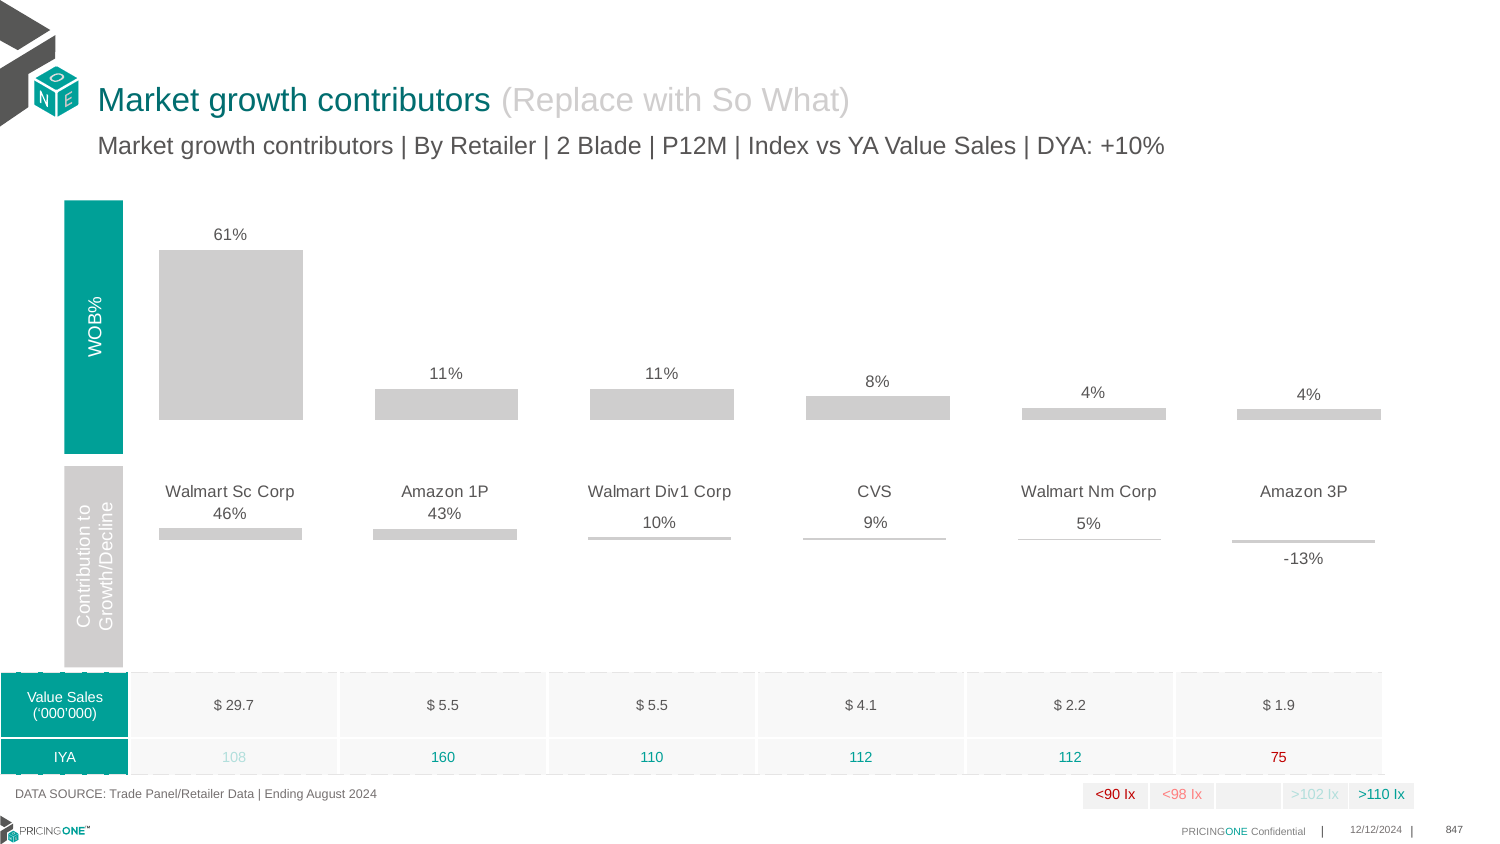

# Market growth contributors (Replace with So What)
Market growth contributors | By Retailer | 2 Blade | P12M | Index vs YA Value Sales | DYA: +10%

### Chart

| Category | WoB % |
|---|---|
| Walmart Sc Corp | 0.6081168291386542 |
| Amazon 1P | 0.11232894578434127 |
| Walmart Div1 Corp | 0.11221643840328378 |
| CVS | 0.08453038866335089 |
| Walmart Nm Corp | 0.04437344342608828 |
| Amazon 3P | 0.03843395458428164 |
WOB%

### Chart

| Category | Growth Contribution |
|---|---|
| Walmart Sc Corp | 0.45664440158504 |
| Amazon 1P | 0.43155490985121575 |
| Walmart Div1 Corp | 0.10279763286072435 |
| CVS | 0.08996506123856518 |
| Walmart Nm Corp | 0.04893853920948463 |
| Amazon 3P | -0.1299005447450299 |
Contribution to Growth/Decline
| Value Sales (‘000’000) | $ 29.7 | $ 5.5 | $ 5.5 | $ 4.1 | $ 2.2 | $ 1.9 |
| --- | --- | --- | --- | --- | --- | --- |
| IYA | 108 | 160 | 110 | 112 | 112 | 75 |
DATA SOURCE: Trade Panel/Retailer Data | Ending August 2024
| <90 Ix | <98 Ix |  | >102 Ix | >110 Ix |
| --- | --- | --- | --- | --- |

12/12/2024
847